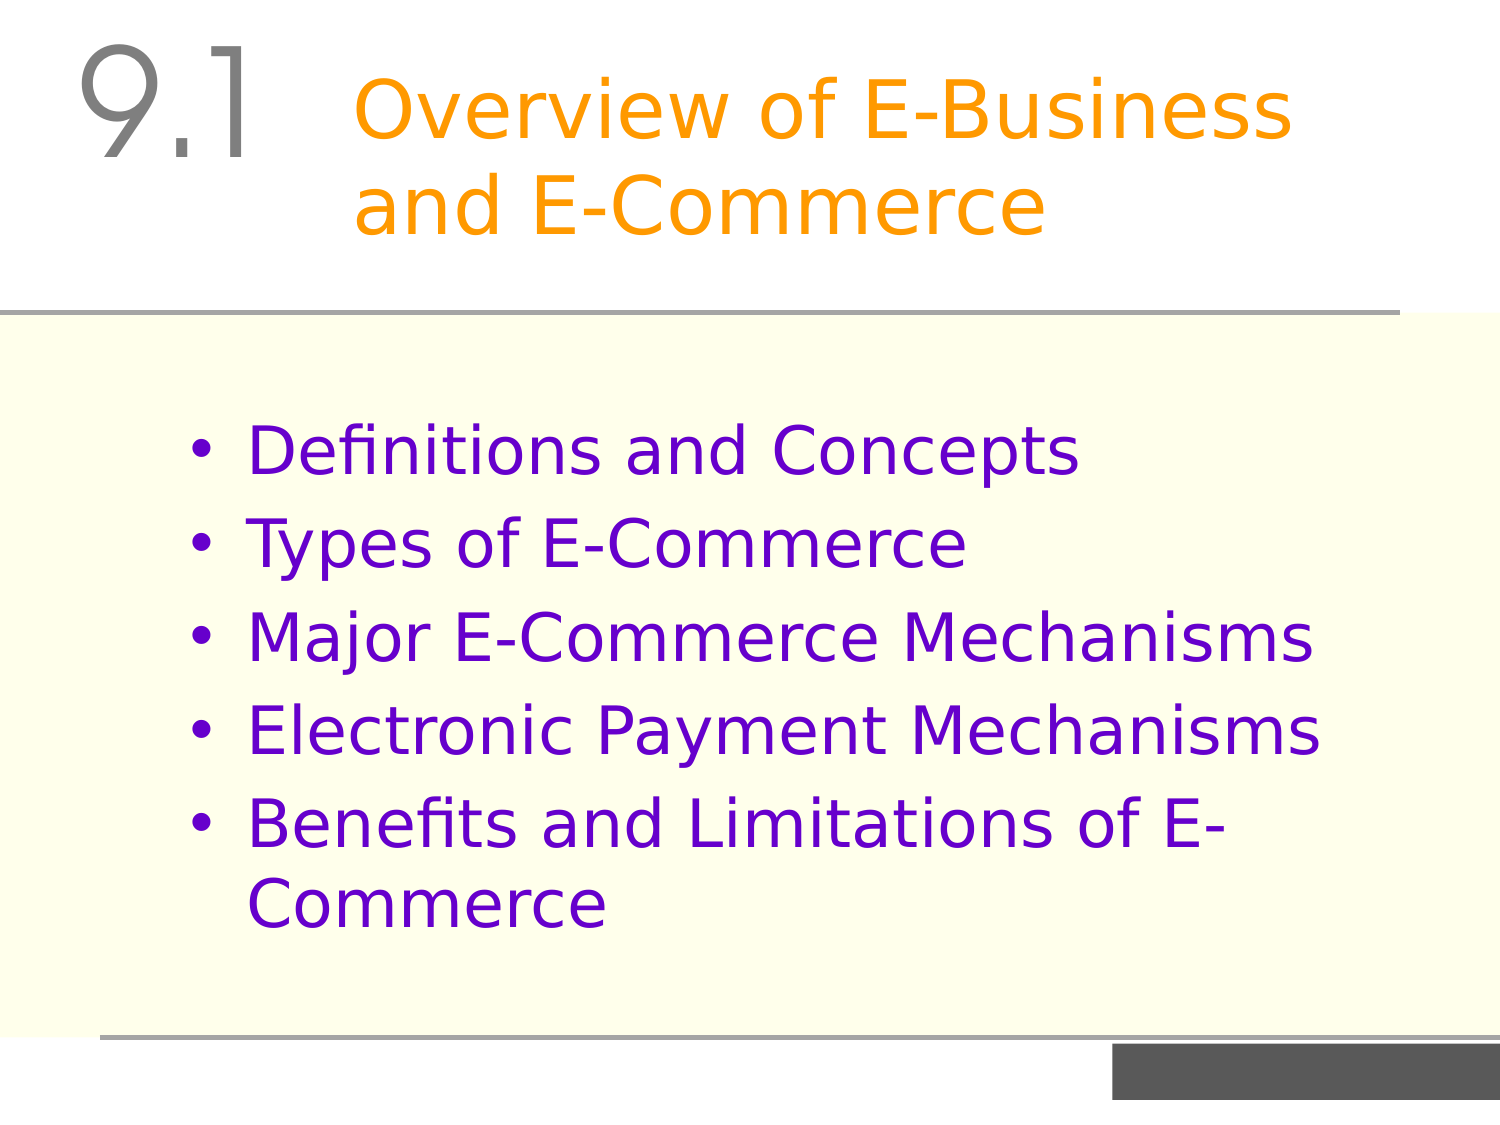

9.1
Overview of E-Business and E-Commerce
Definitions and Concepts
Types of E-Commerce
Major E-Commerce Mechanisms
Electronic Payment Mechanisms
Benefits and Limitations of E-Commerce